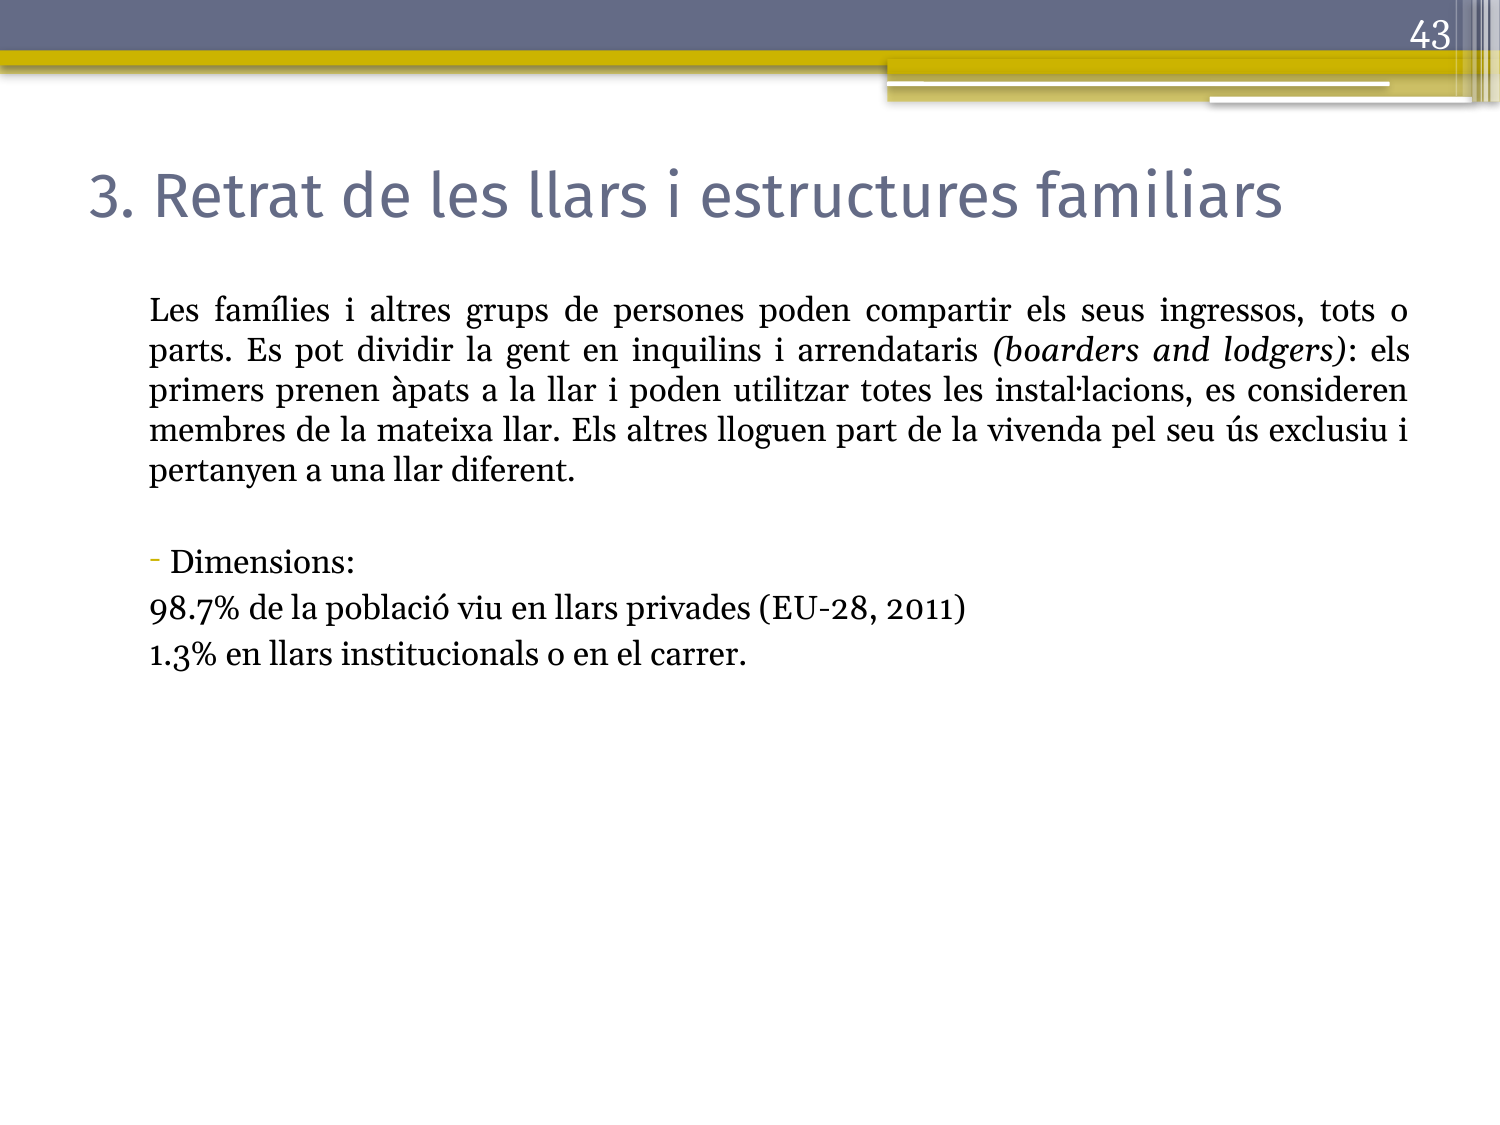

43
# 3. Retrat de les llars i estructures familiars
Les famílies i altres grups de persones poden compartir els seus ingressos, tots o parts. Es pot dividir la gent en inquilins i arrendataris (boarders and lodgers): els primers prenen àpats a la llar i poden utilitzar totes les instal·lacions, es consideren membres de la mateixa llar. Els altres lloguen part de la vivenda pel seu ús exclusiu i pertanyen a una llar diferent.

 Dimensions:
98.7% de la població viu en llars privades (EU-28, 2011)
1.3% en llars institucionals o en el carrer.